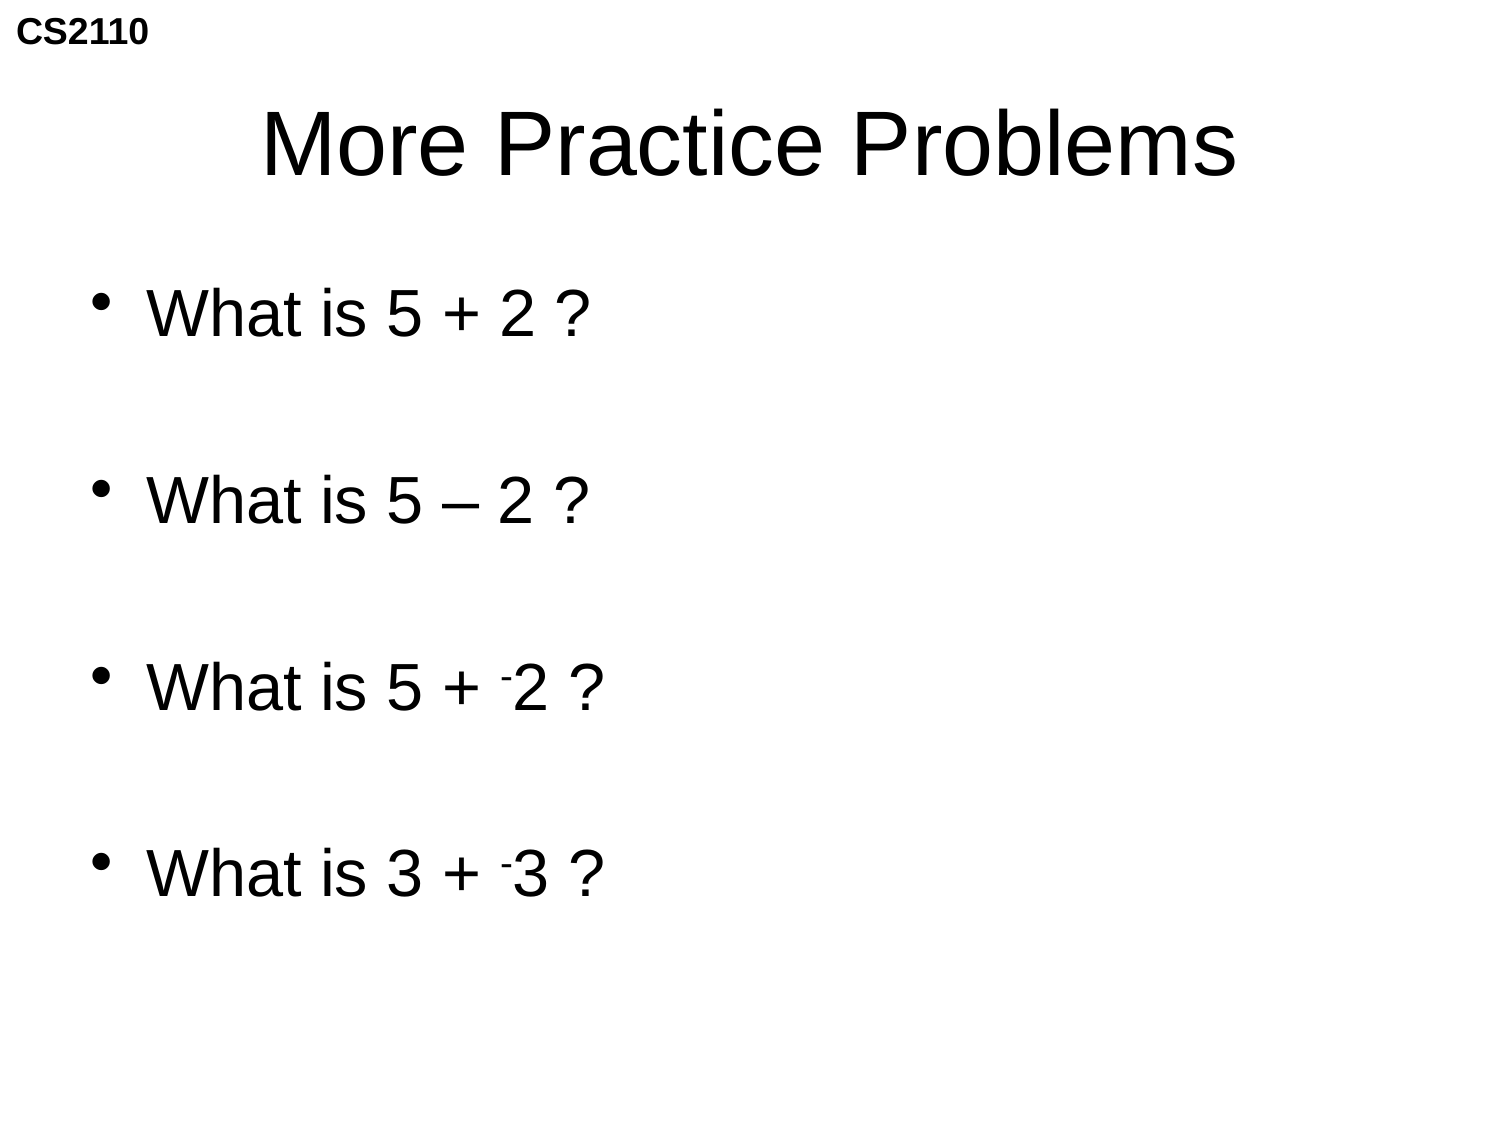

# More Practice Problems
What is 5 + 2 ?

What is 5 – 2 ?

What is 5 + -2 ?

What is 3 + -3 ?